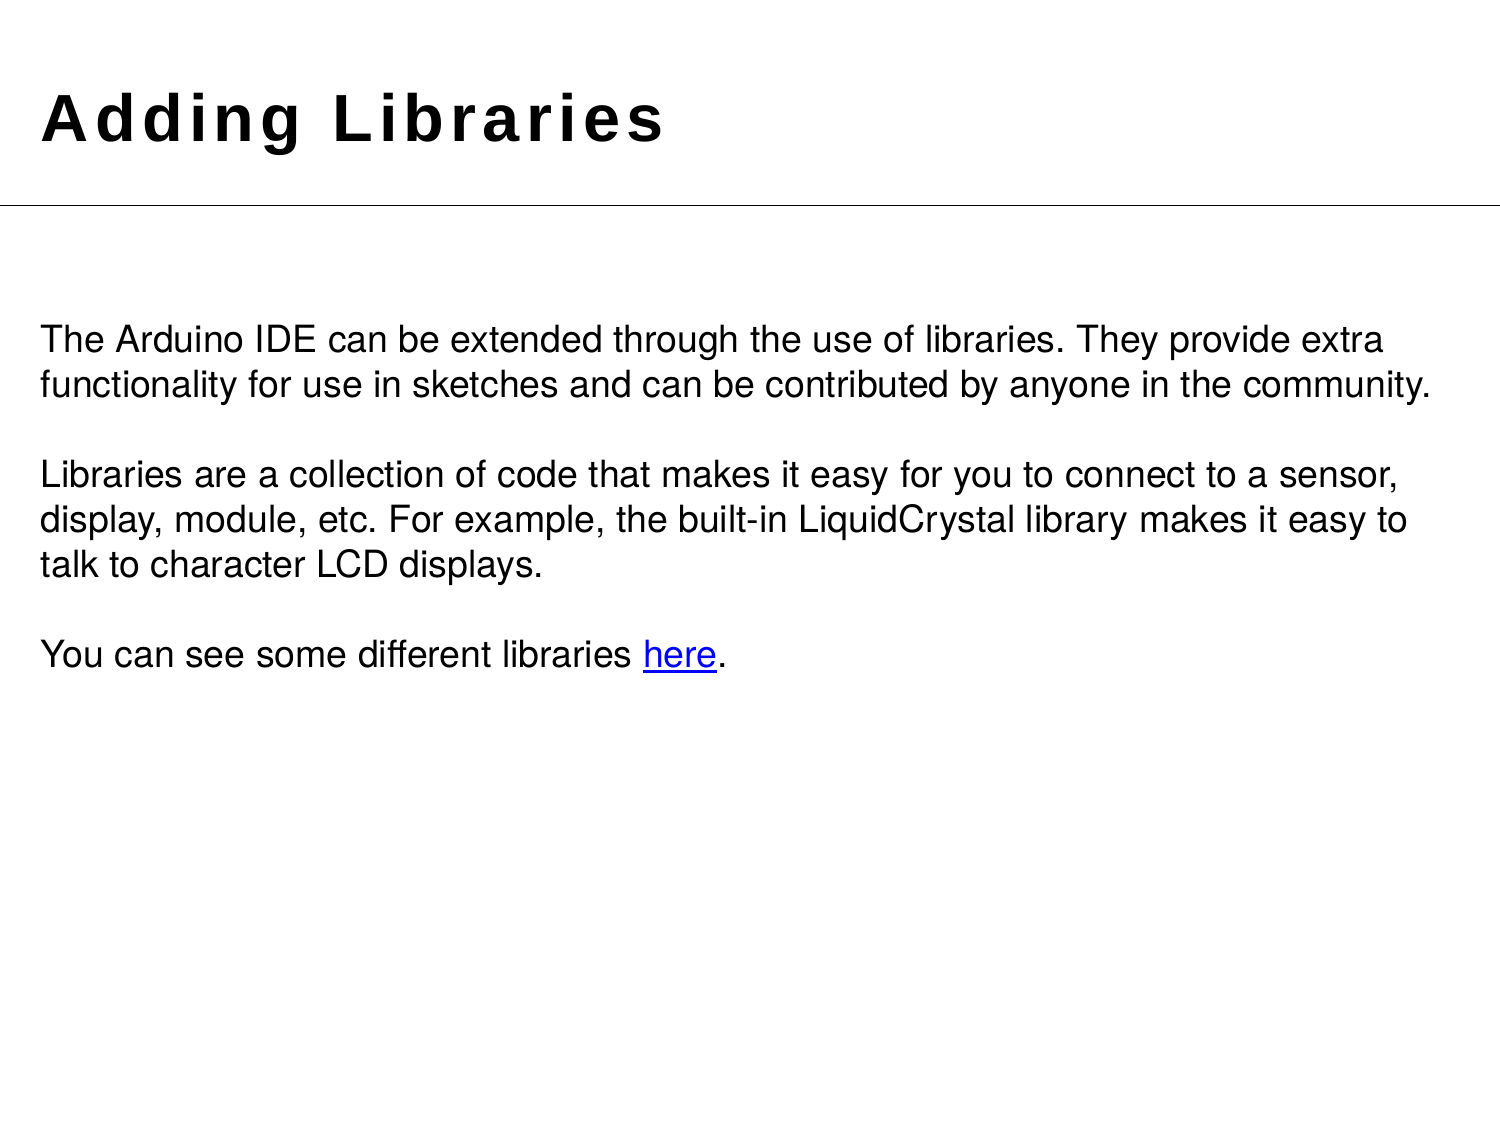

Adding Libraries
The Arduino IDE can be extended through the use of libraries. They provide extra functionality for use in sketches and can be contributed by anyone in the community.

Libraries are a collection of code that makes it easy for you to connect to a sensor, display, module, etc. For example, the built-in LiquidCrystal library makes it easy to talk to character LCD displays.

You can see some different libraries here.